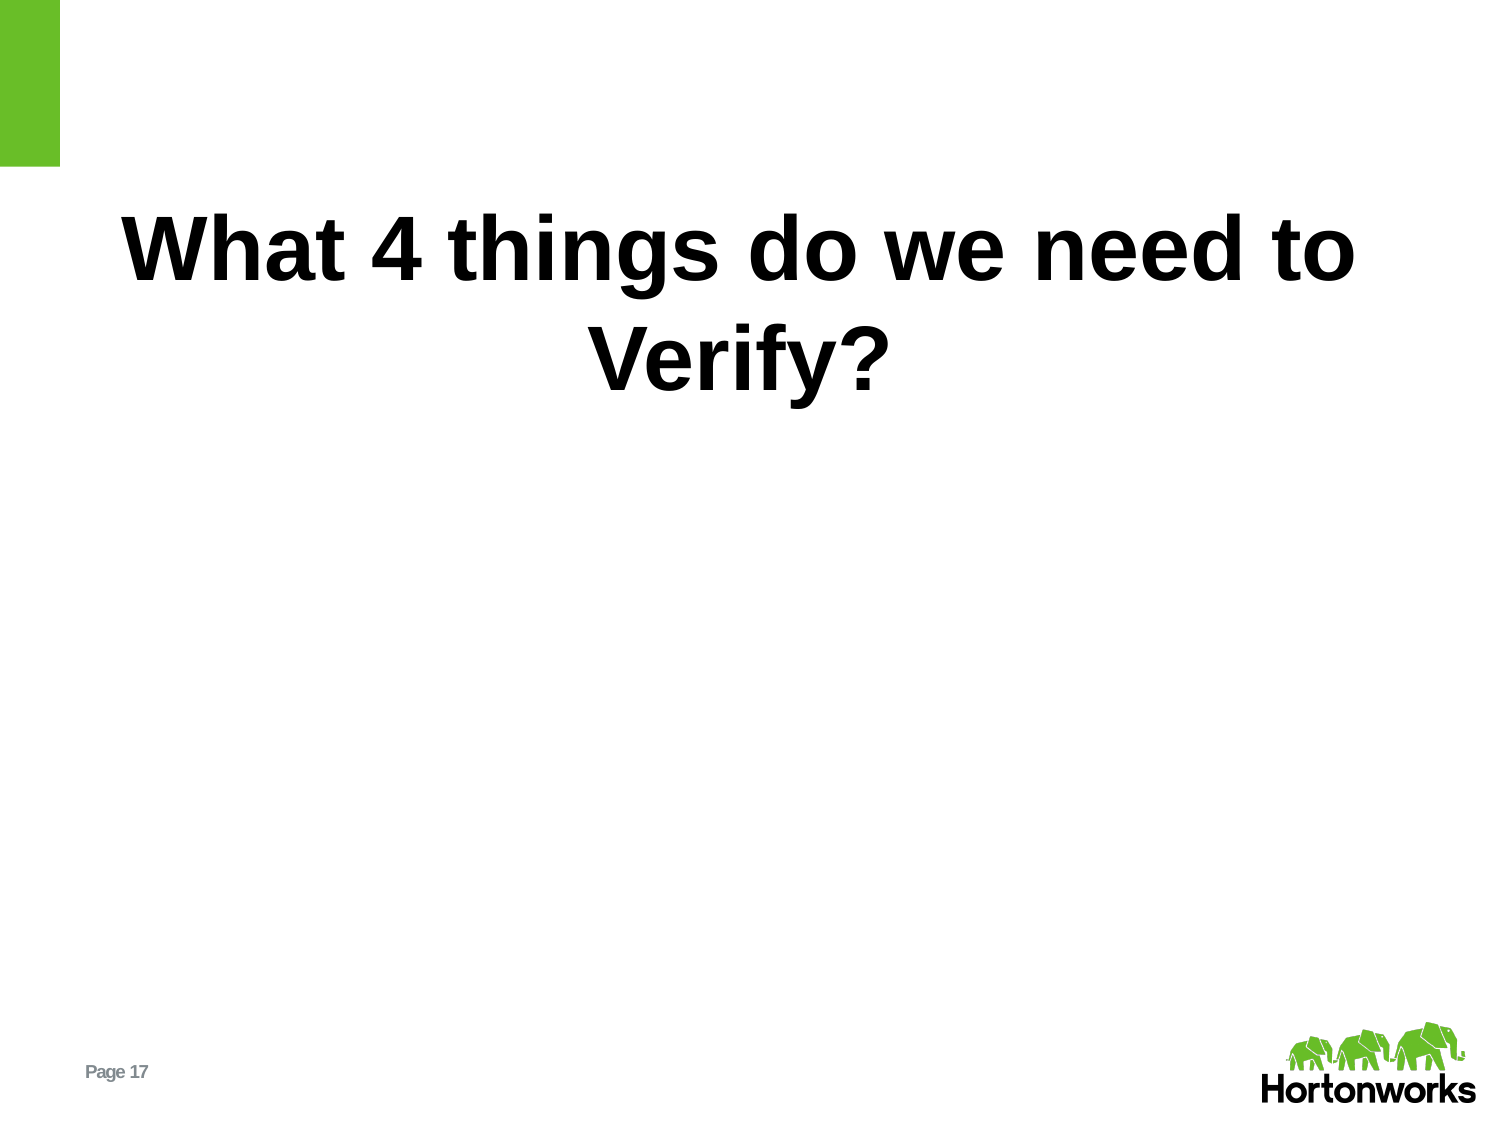

What 4 things do we need to Verify?